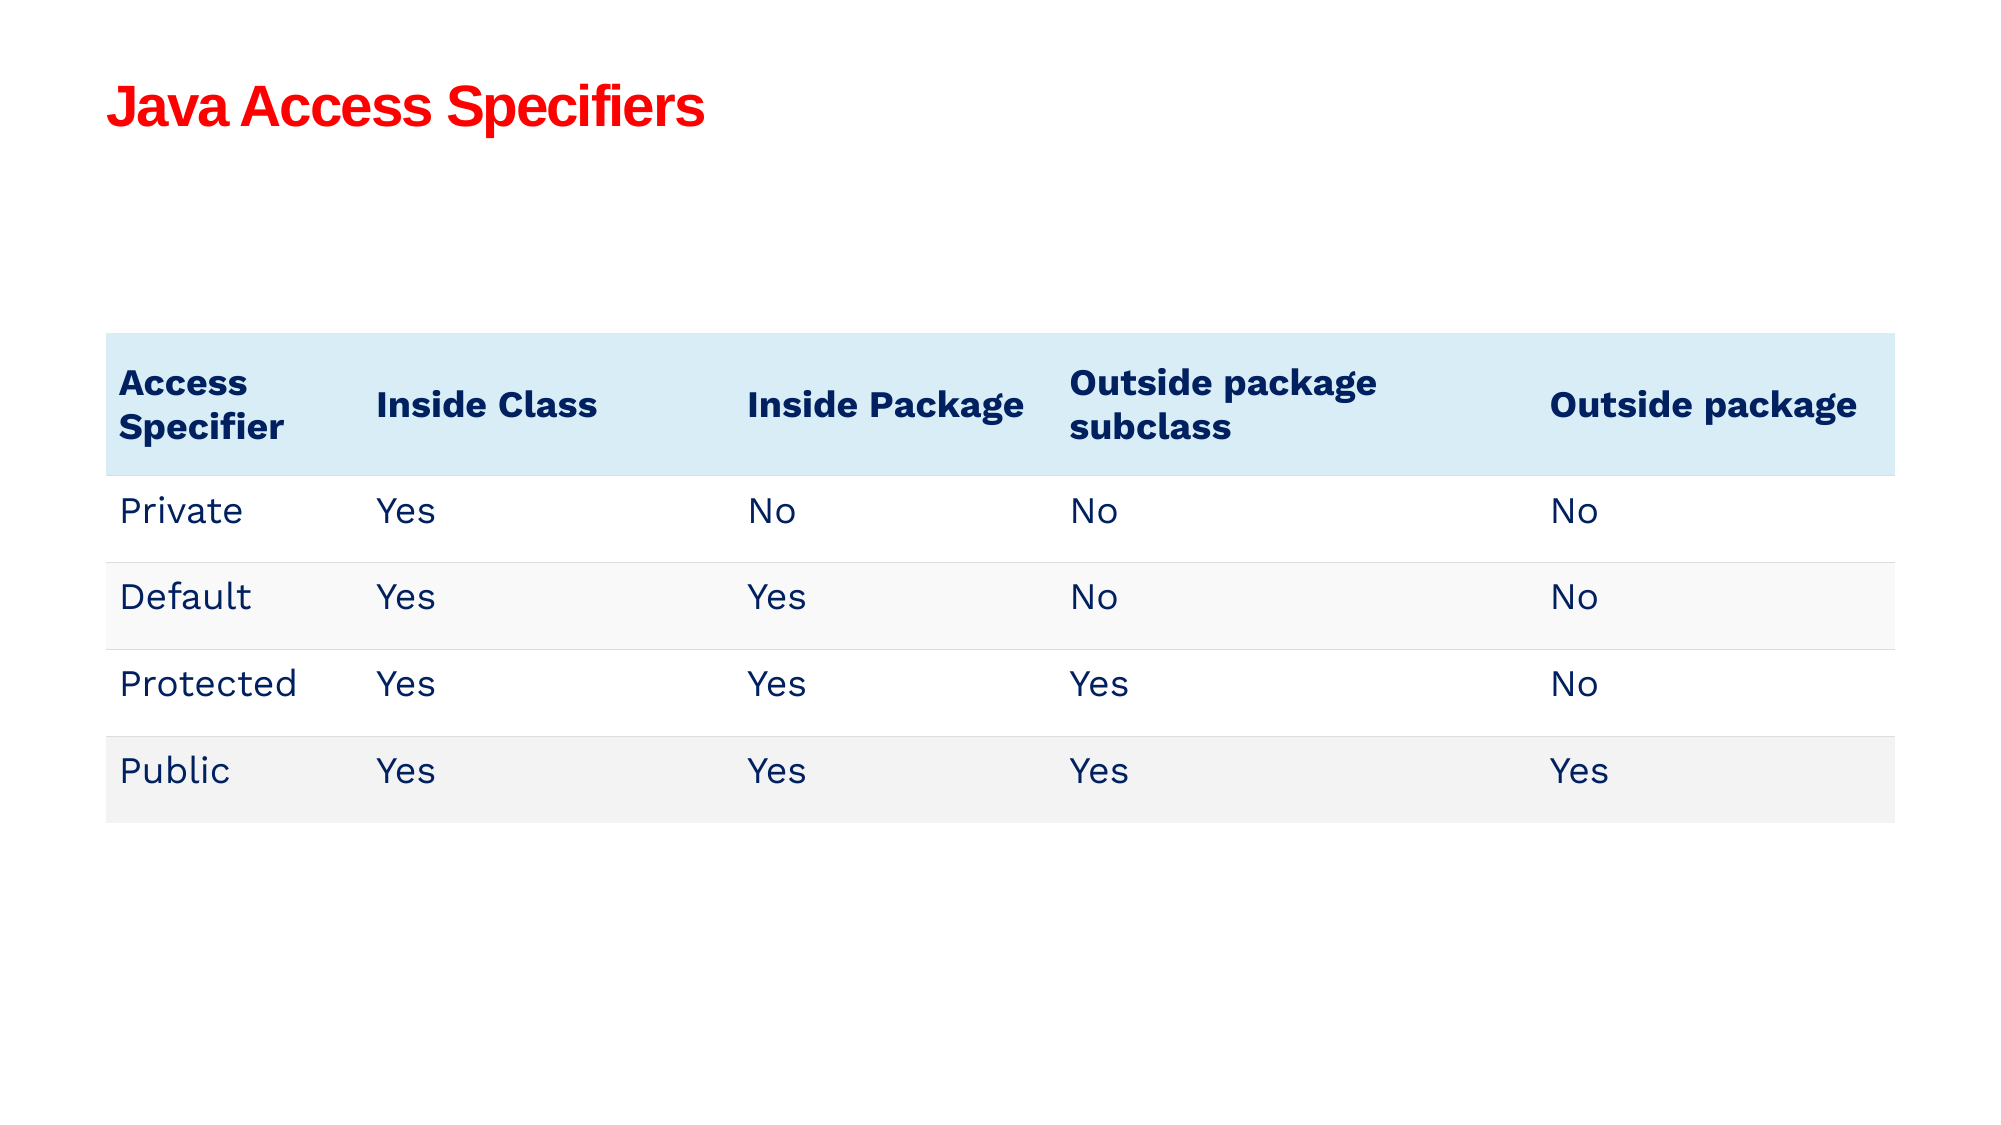

Java Access Specifiers
| Access Specifier | Inside Class | Inside Package | Outside package subclass | Outside package |
| --- | --- | --- | --- | --- |
| Private | Yes | No | No | No |
| Default | Yes | Yes | No | No |
| Protected | Yes | Yes | Yes | No |
| Public | Yes | Yes | Yes | Yes |